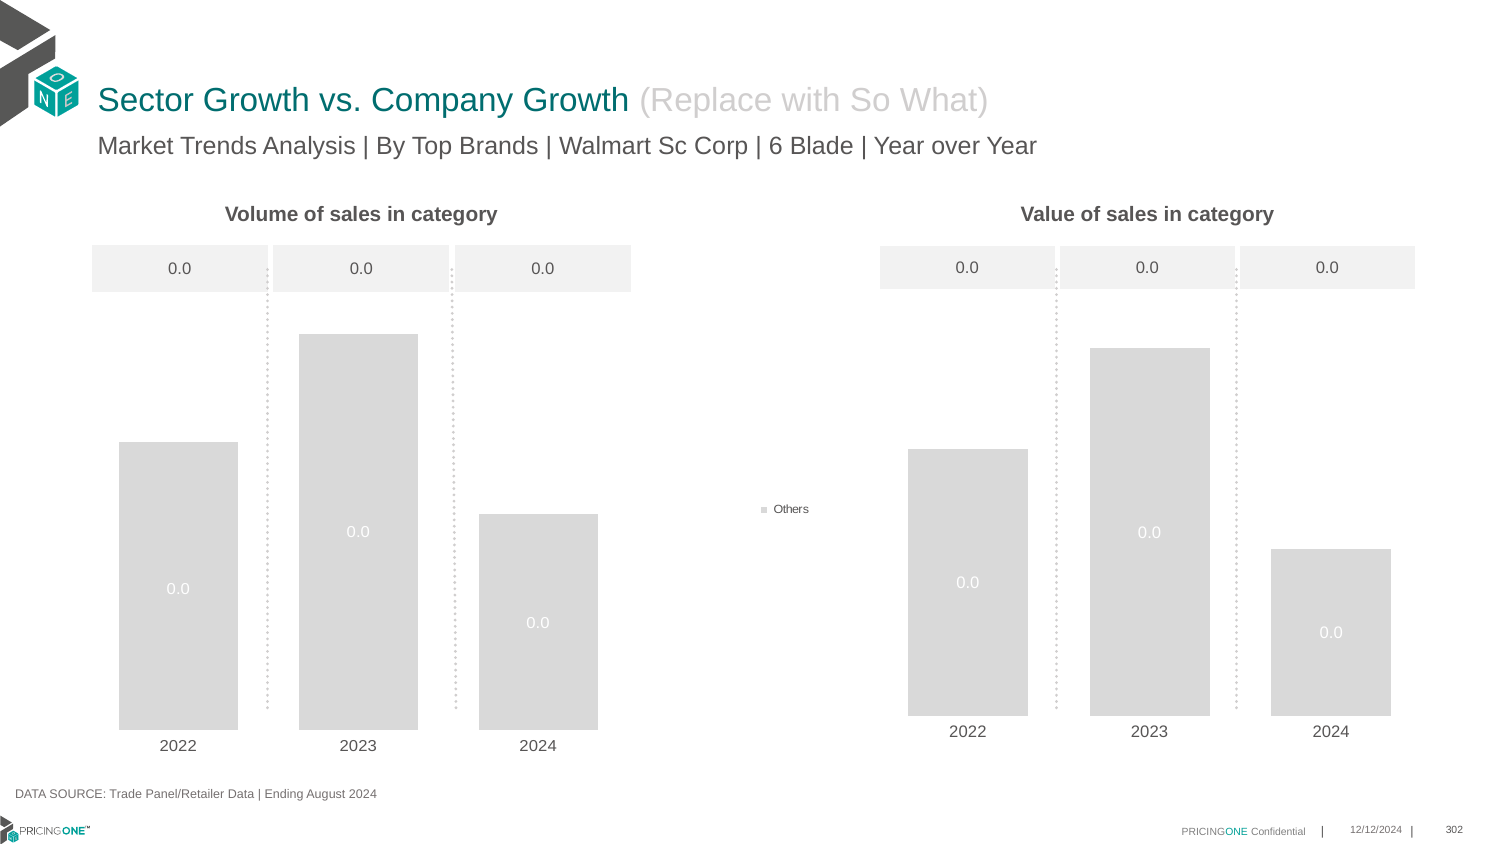

# Sector Growth vs. Company Growth (Replace with So What)
Market Trends Analysis | By Top Brands | Walmart Sc Corp | 6 Blade | Year over Year
| Value of sales in category |  |  |
| --- | --- | --- |
| 0.0 | 0.0 | 0.0 |
| Volume of sales in category |  |  |
| --- | --- | --- |
| 0.0 | 0.0 | 0.0 |

### Chart

| Category | Others |
|---|---|
| 2022 | 1.6e-05 |
| 2023 | 2.2e-05 |
| 2024 | 1e-05 |

### Chart

| Category | Others |
|---|---|
| 2022 | 8e-06 |
| 2023 | 1.1e-05 |
| 2024 | 6e-06 |
DATA SOURCE: Trade Panel/Retailer Data | Ending August 2024

12/12/2024
302